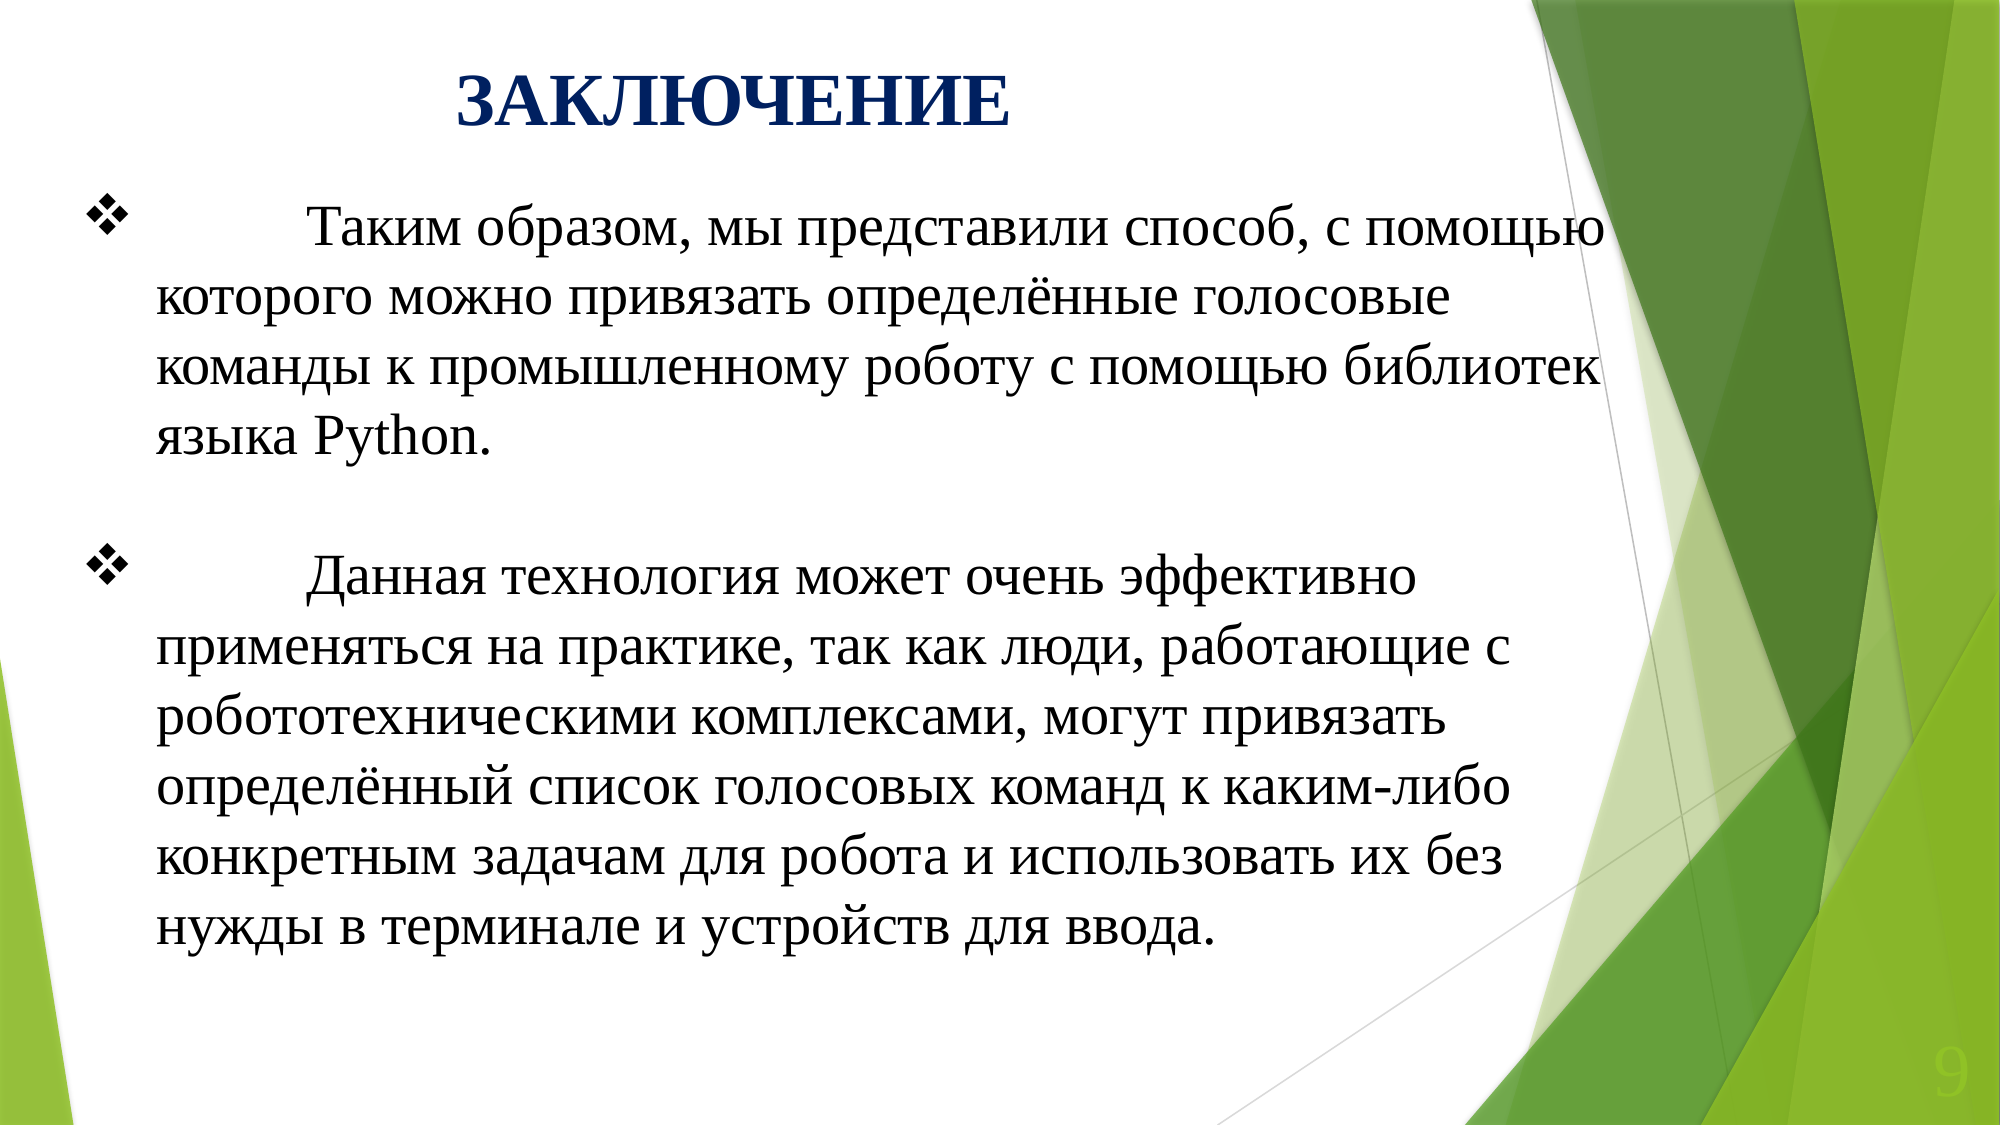

# ЗАКЛЮЧЕНИЕ
	Таким образом, мы представили способ, с помощью которого можно привязать определённые голосовые команды к промышленному роботу с помощью библиотек языка Python.

	Данная технология может очень эффективно применяться на практике, так как люди, работающие с робототехническими комплексами, могут привязать определённый список голосовых команд к каким-либо конкретным задачам для робота и использовать их без нужды в терминале и устройств для ввода.
9